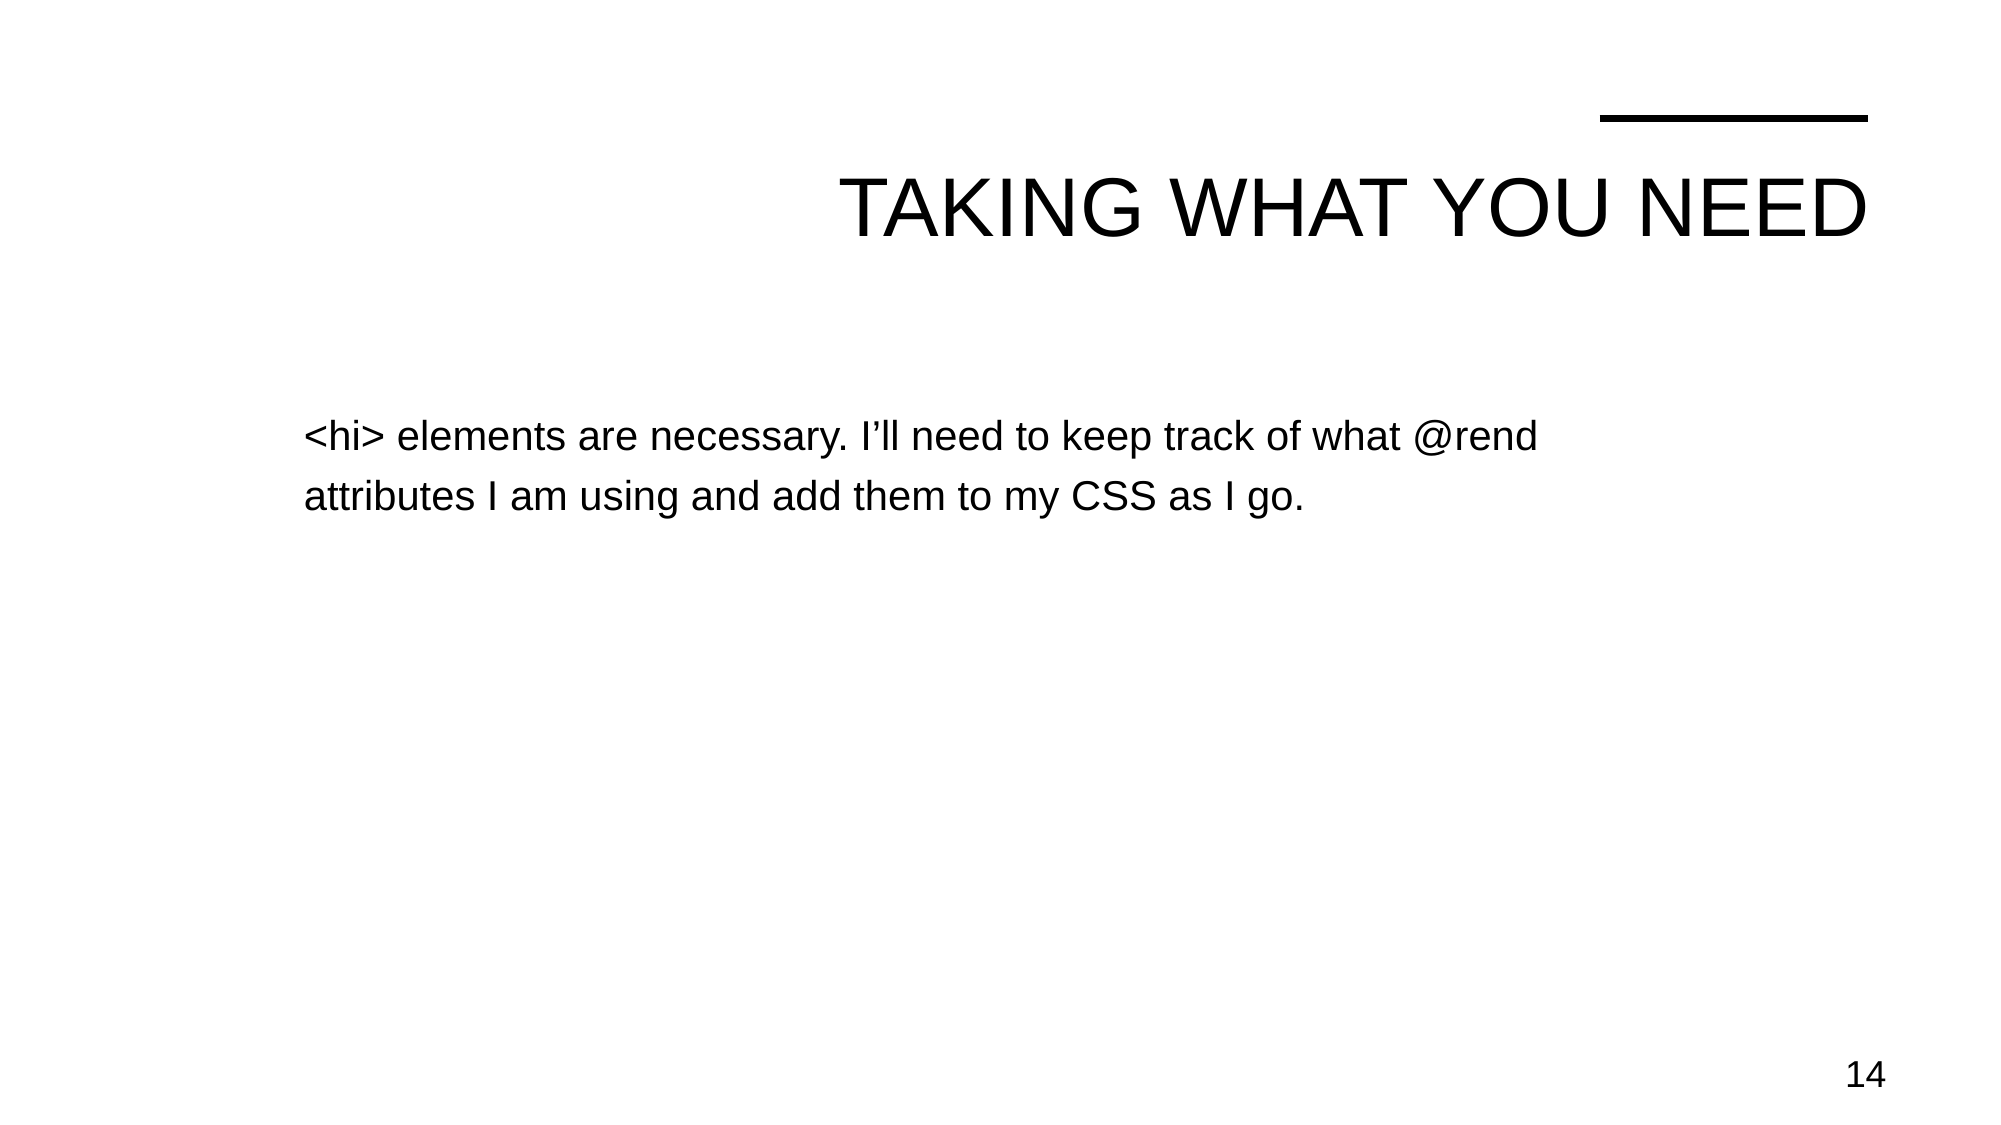

# Taking What you Need
<hi> elements are necessary. I’ll need to keep track of what @rend attributes I am using and add them to my CSS as I go.
14